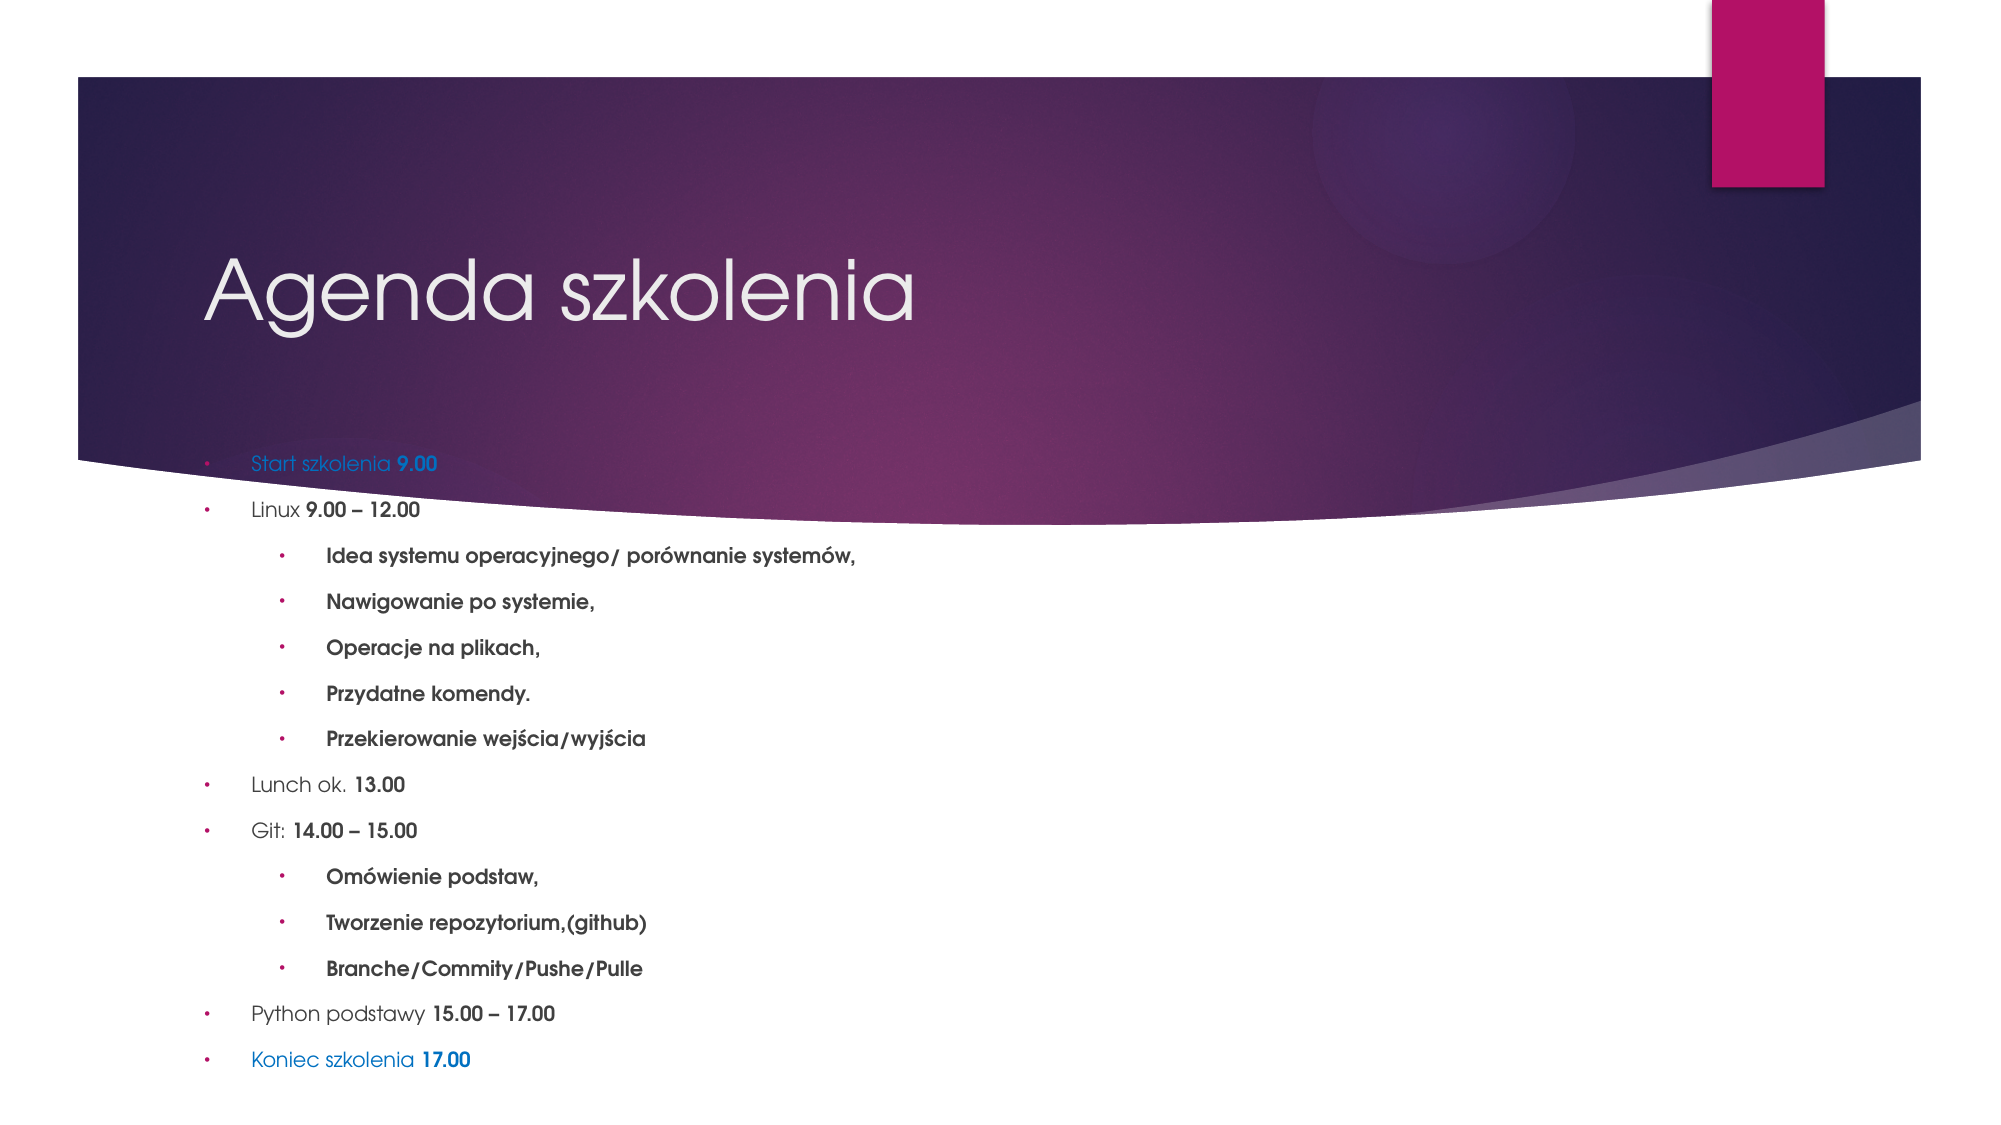

# Agenda szkolenia
Start szkolenia 9.00
Linux 9.00 – 12.00
Idea systemu operacyjnego/ porównanie systemów,
Nawigowanie po systemie,
Operacje na plikach,
Przydatne komendy.
Przekierowanie wejścia/wyjścia
Lunch ok. 13.00
Git: 14.00 – 15.00
Omówienie podstaw,
Tworzenie repozytorium,(github)
Branche/Commity/Pushe/Pulle
Python podstawy 15.00 – 17.00
Koniec szkolenia 17.00